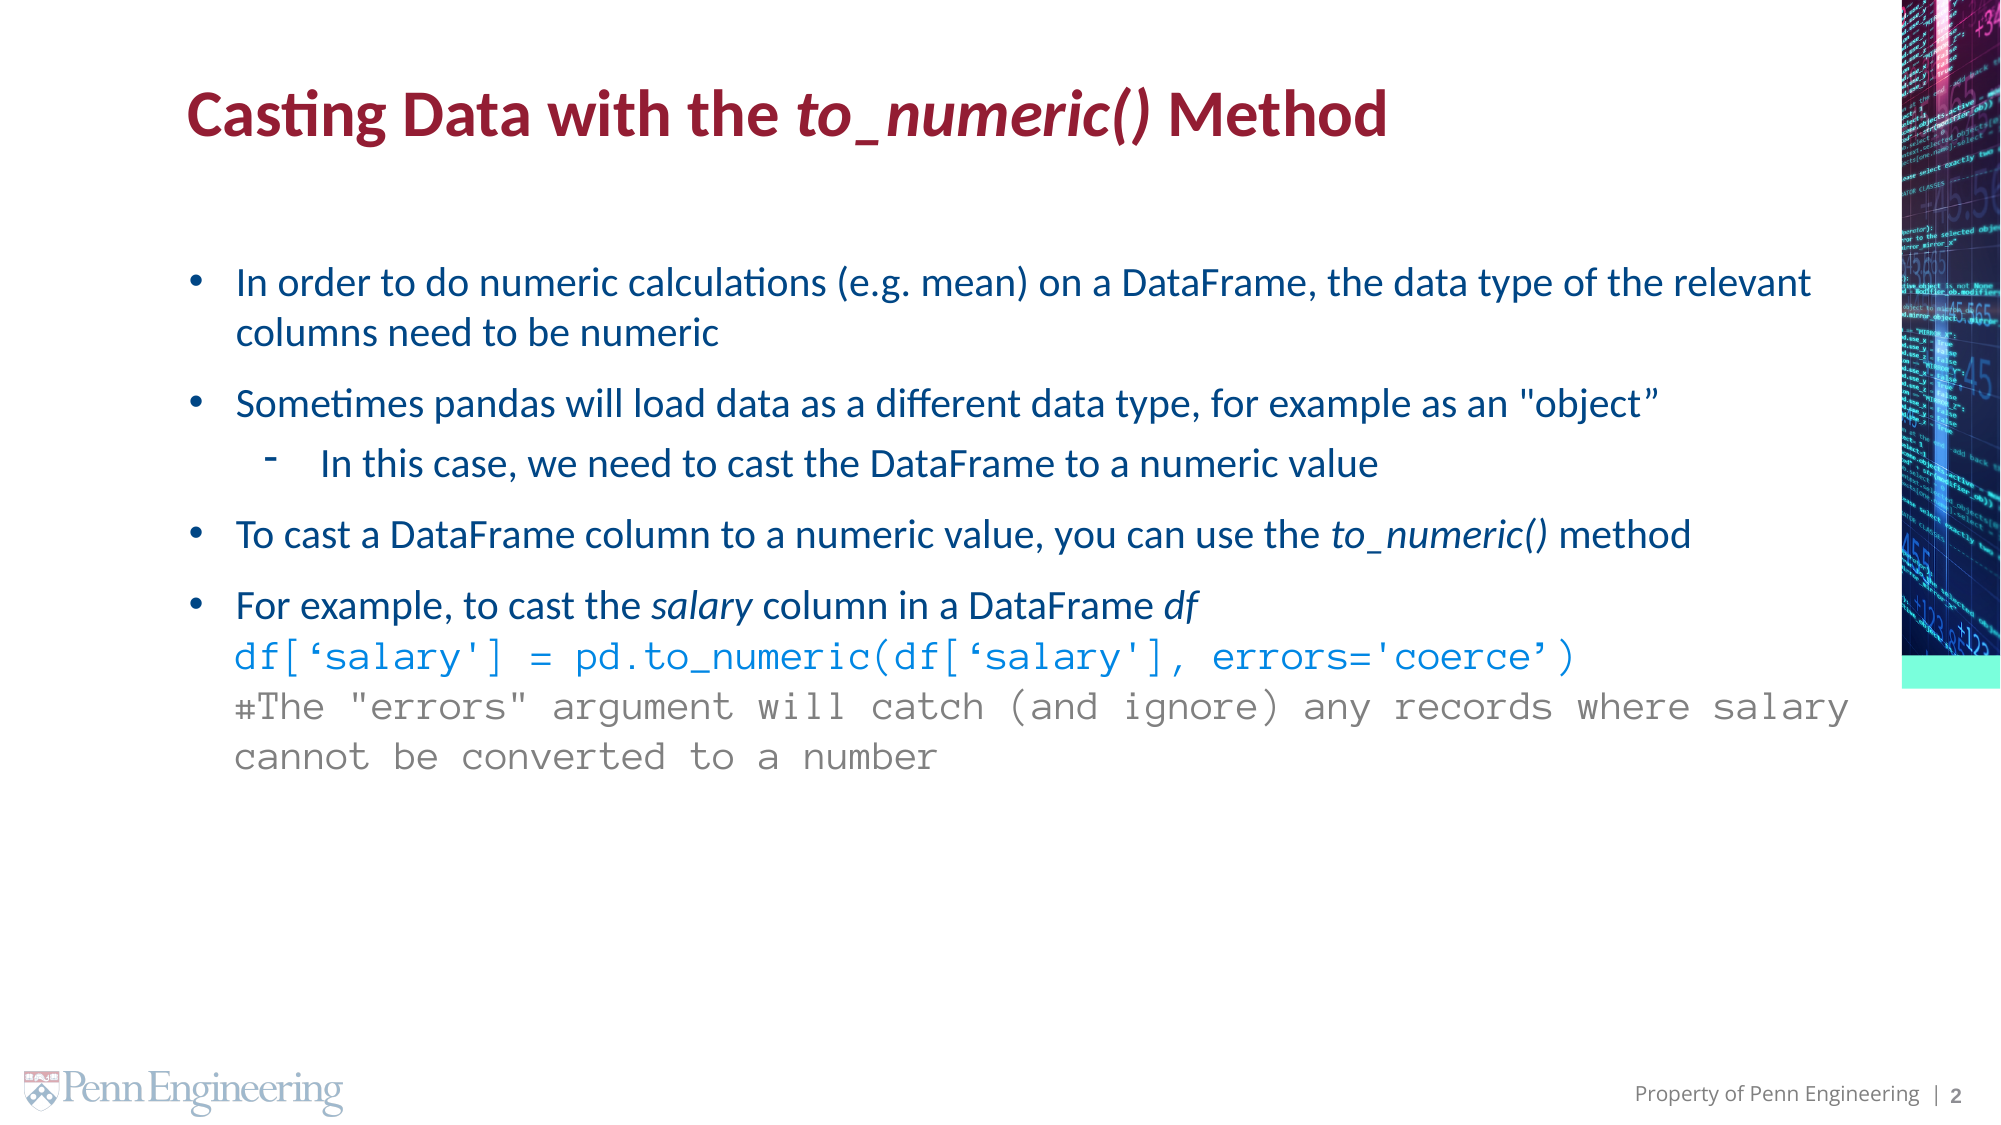

# Casting Data with the to_numeric() Method

In order to do numeric calculations (e.g. mean) on a DataFrame, the data type of the relevant columns need to be numeric
Sometimes pandas will load data as a different data type, for example as an "object”
In this case, we need to cast the DataFrame to a numeric value
To cast a DataFrame column to a numeric value, you can use the to_numeric() method
For example, to cast the salary column in a DataFrame df
df[‘salary'] = pd.to_numeric(df[‘salary'], errors='coerce’)
#The "errors" argument will catch (and ignore) any records where salary cannot be converted to a number
2